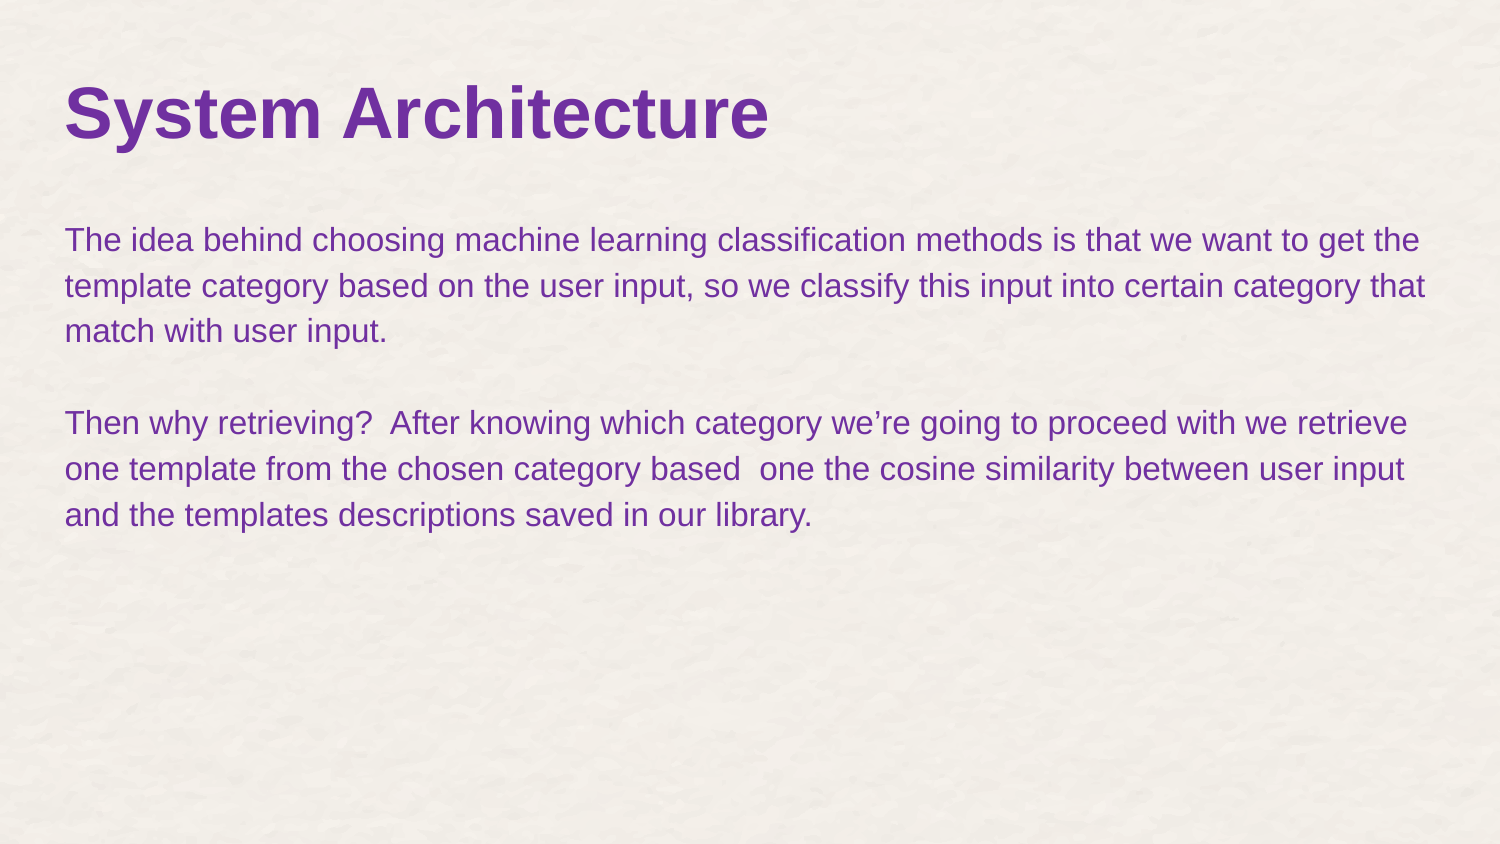

# System Architecture

The idea behind choosing machine learning classification methods is that we want to get the template category based on the user input, so we classify this input into certain category that match with user input.
Then why retrieving?  After knowing which category we’re going to proceed with we retrieve one template from the chosen category based  one the cosine similarity between user input and the templates descriptions saved in our library.